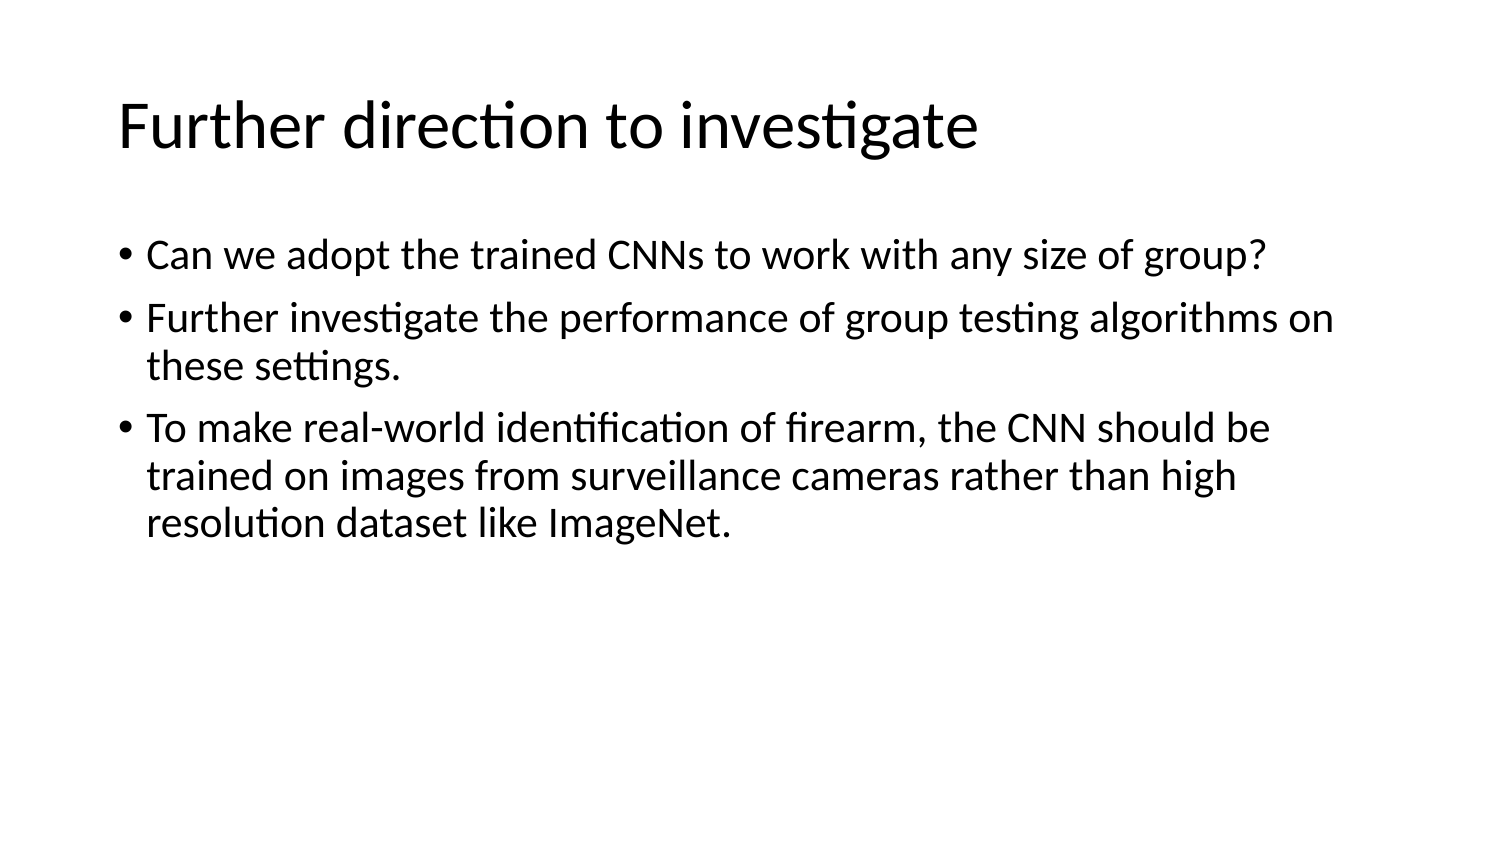

# Further direction to investigate
Can we adopt the trained CNNs to work with any size of group?
Further investigate the performance of group testing algorithms on these settings.
To make real-world identification of firearm, the CNN should be trained on images from surveillance cameras rather than high resolution dataset like ImageNet.